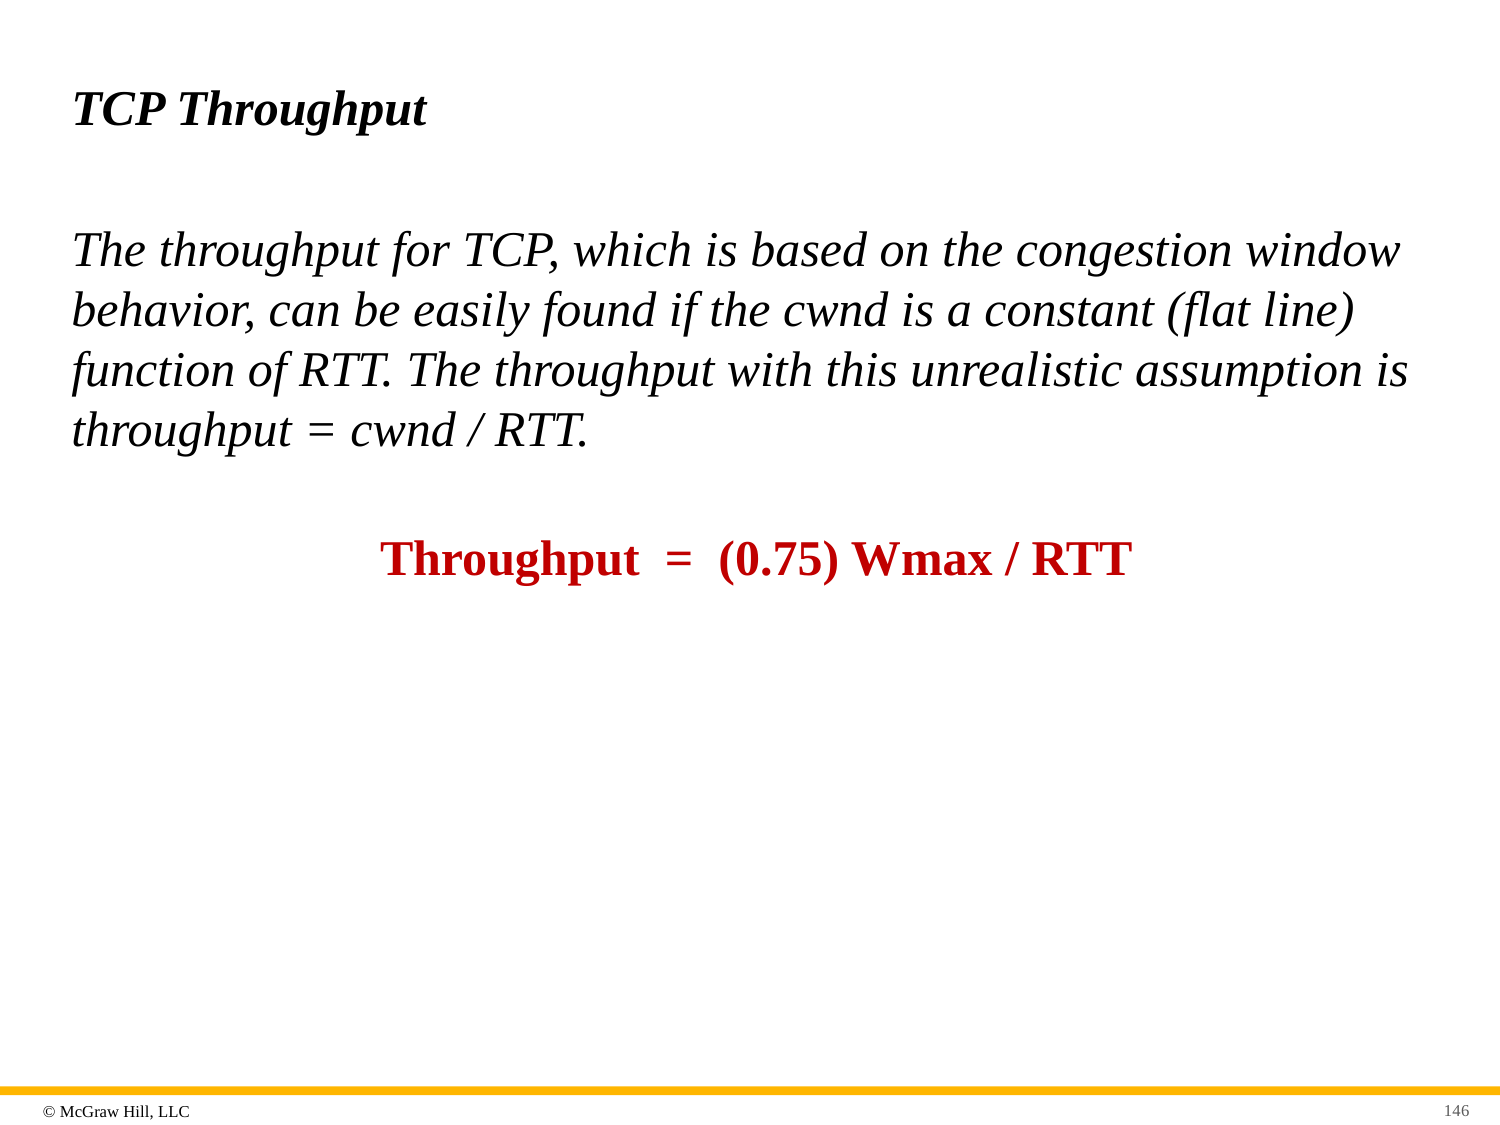

# TCP Throughput
The throughput for TCP, which is based on the congestion window behavior, can be easily found if the cwnd is a constant (flat line) function of RTT. The throughput with this unrealistic assumption is throughput = cwnd / RTT.
 Throughput  =  (0.75) Wmax / RTT
146